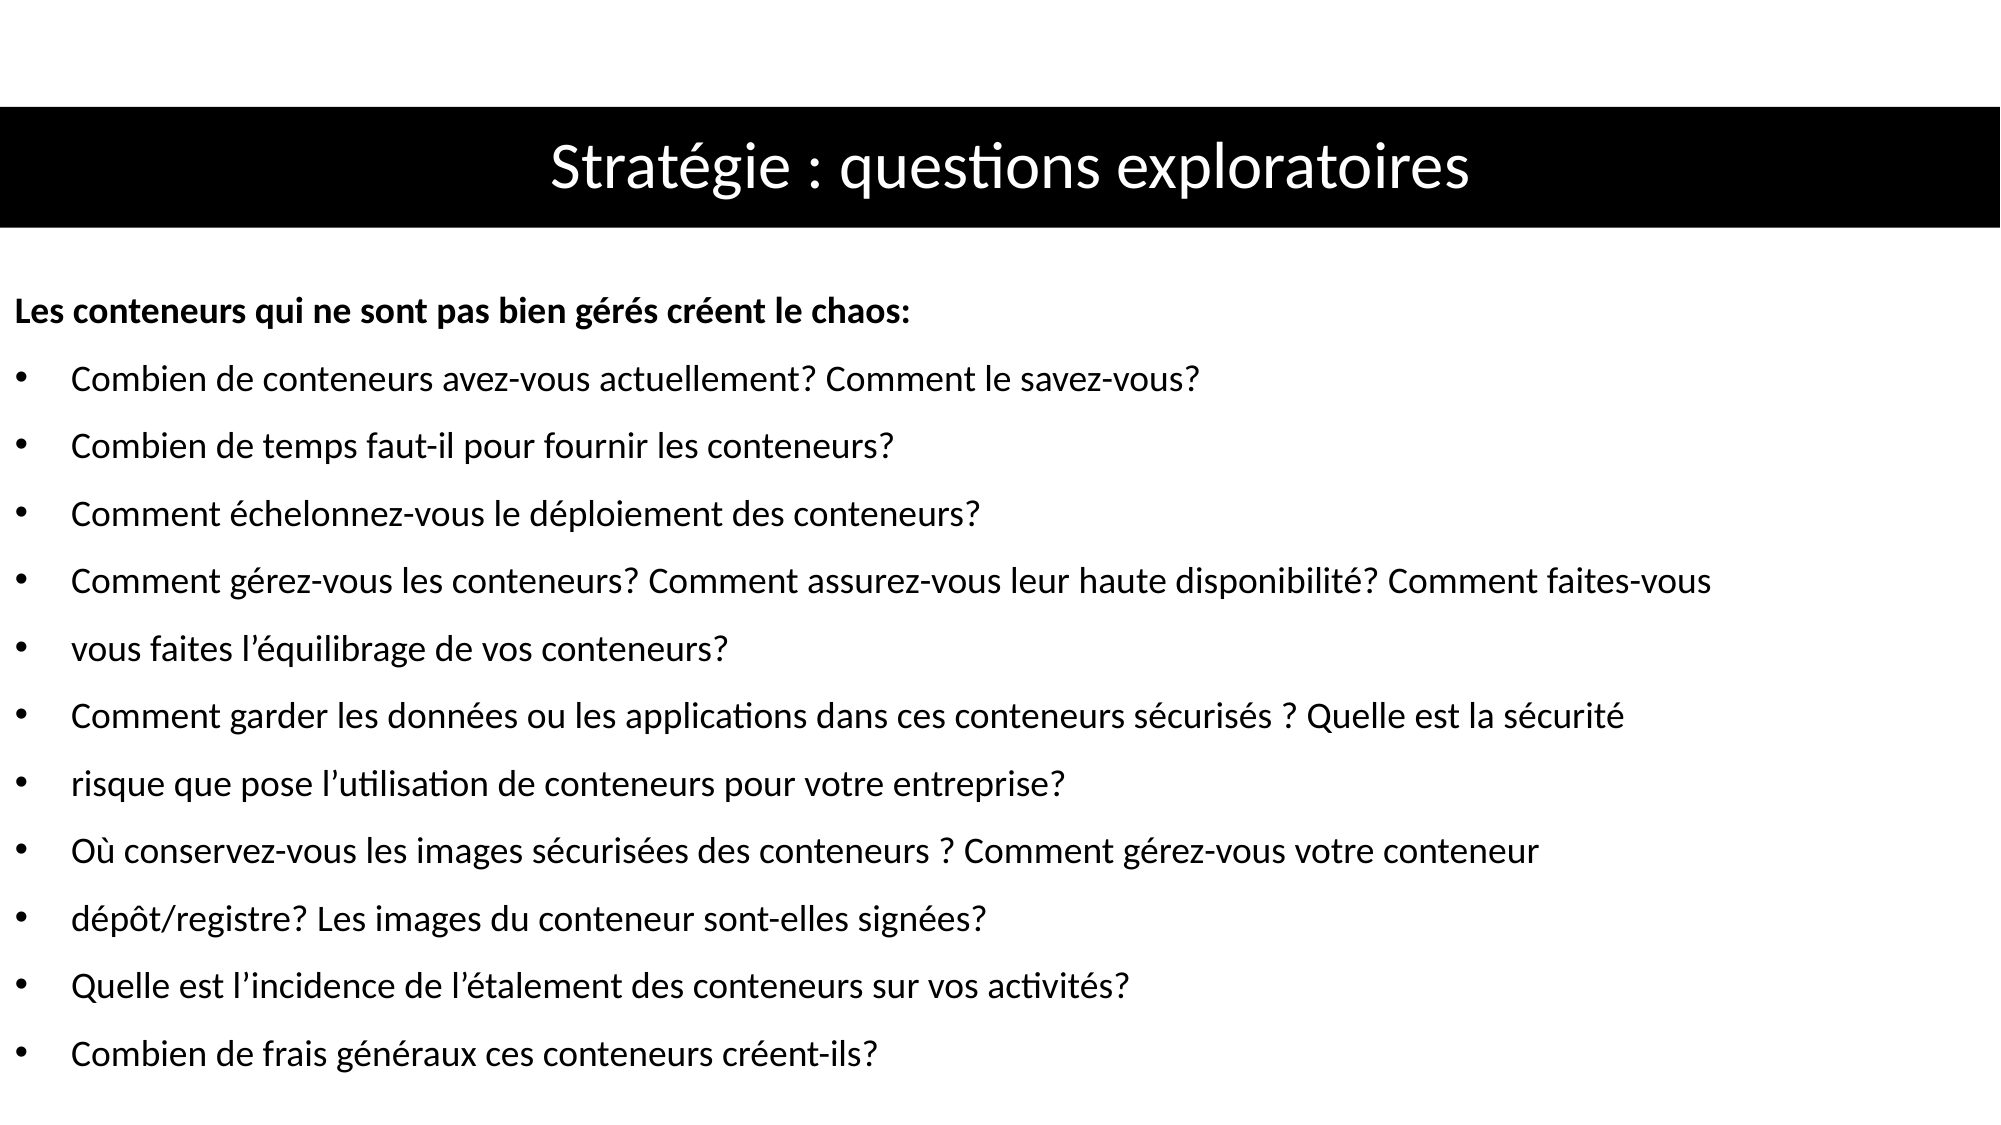

Stratégie : questions exploratoires

Les conteneurs qui ne sont pas bien gérés créent le chaos:
Combien de conteneurs avez-vous actuellement? Comment le savez-vous?
Combien de temps faut-il pour fournir les conteneurs?
Comment échelonnez-vous le déploiement des conteneurs?
Comment gérez-vous les conteneurs? Comment assurez-vous leur haute disponibilité? Comment faites-vous
vous faites l’équilibrage de vos conteneurs?
Comment garder les données ou les applications dans ces conteneurs sécurisés ? Quelle est la sécurité
risque que pose l’utilisation de conteneurs pour votre entreprise?
Où conservez-vous les images sécurisées des conteneurs ? Comment gérez-vous votre conteneur
dépôt/registre? Les images du conteneur sont-elles signées?
Quelle est l’incidence de l’étalement des conteneurs sur vos activités?
Combien de frais généraux ces conteneurs créent-ils?